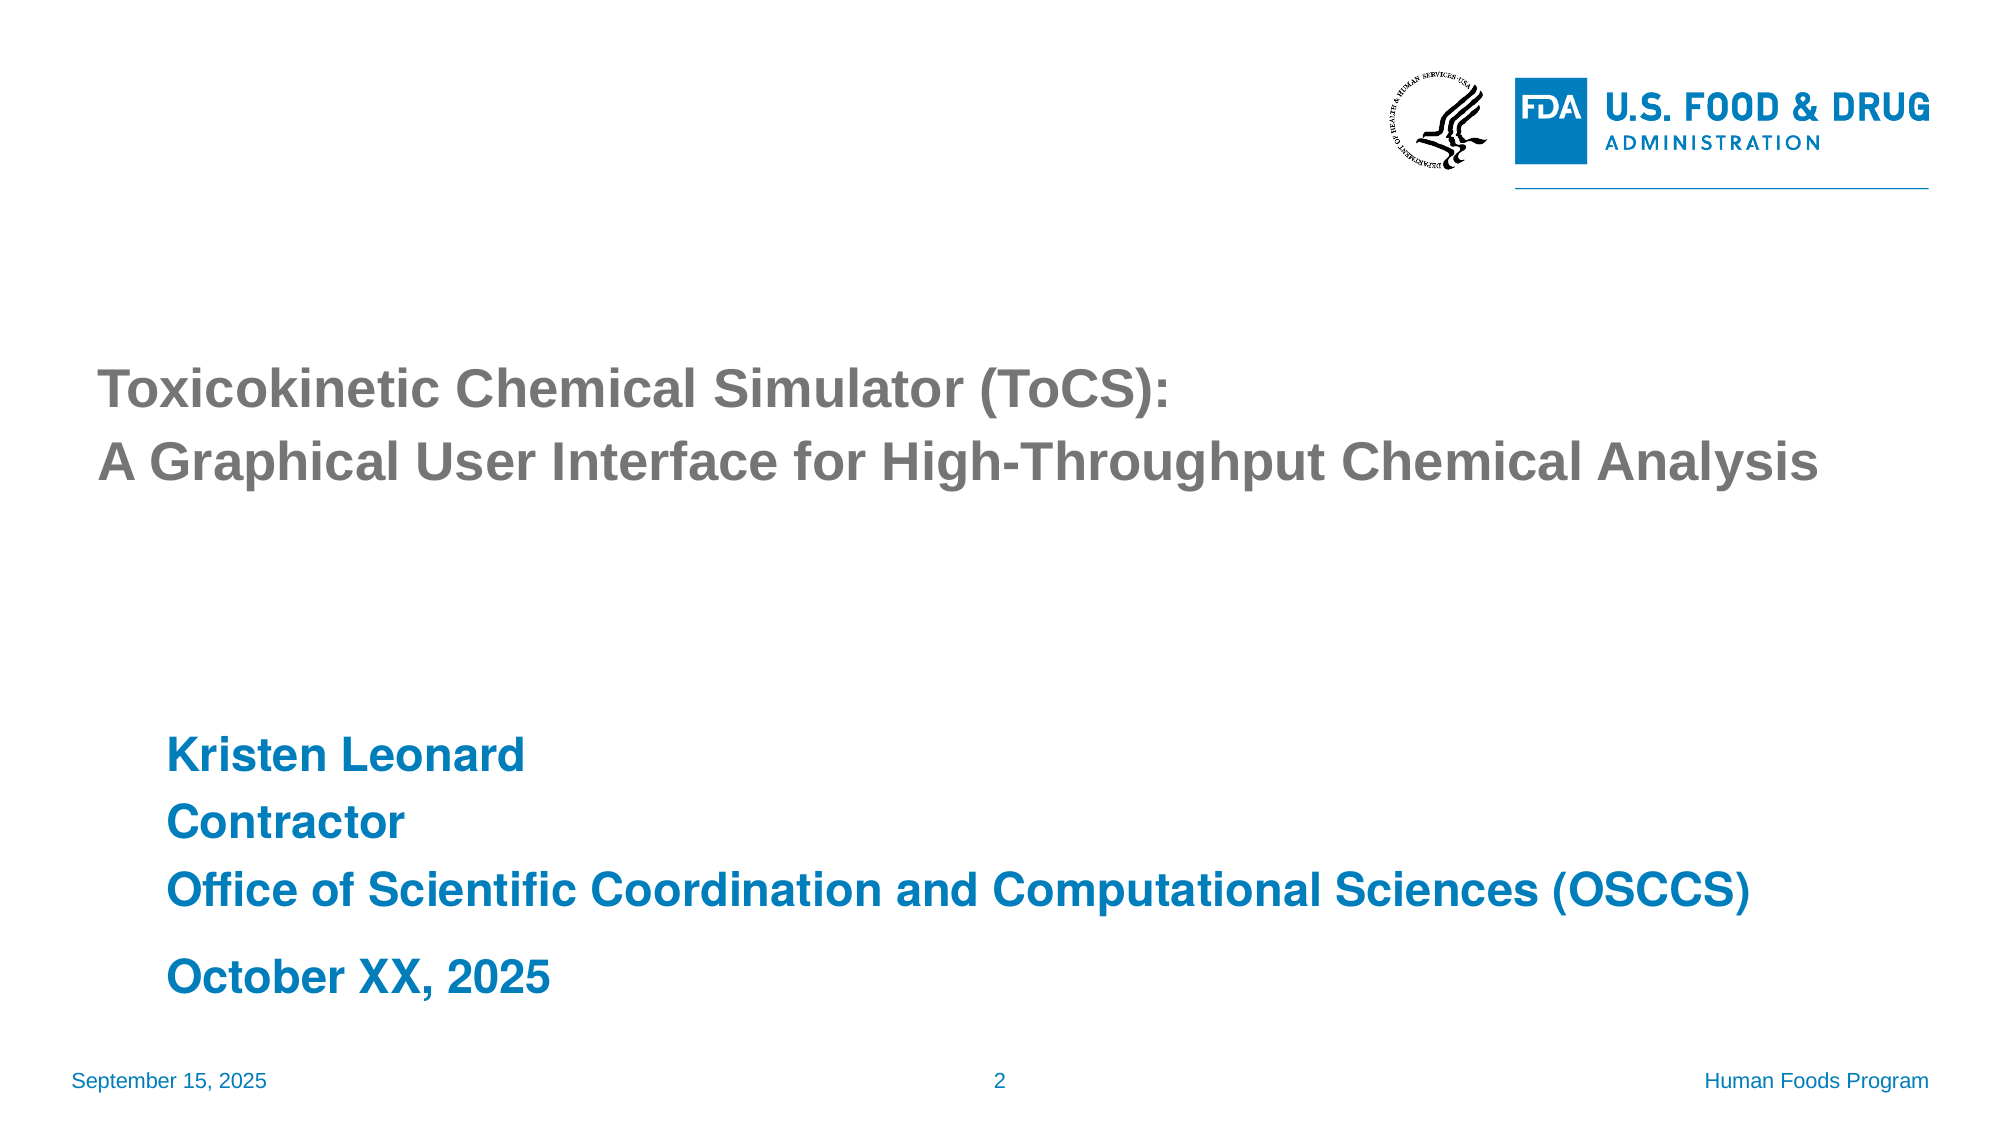

# Toxicokinetic Chemical Simulator (ToCS): A Graphical User Interface for High-Throughput Chemical Analysis
Kristen Leonard
Contractor
Office of Scientific Coordination and Computational Sciences (OSCCS)
October XX, 2025
September 15, 2025
2
Human Foods Program